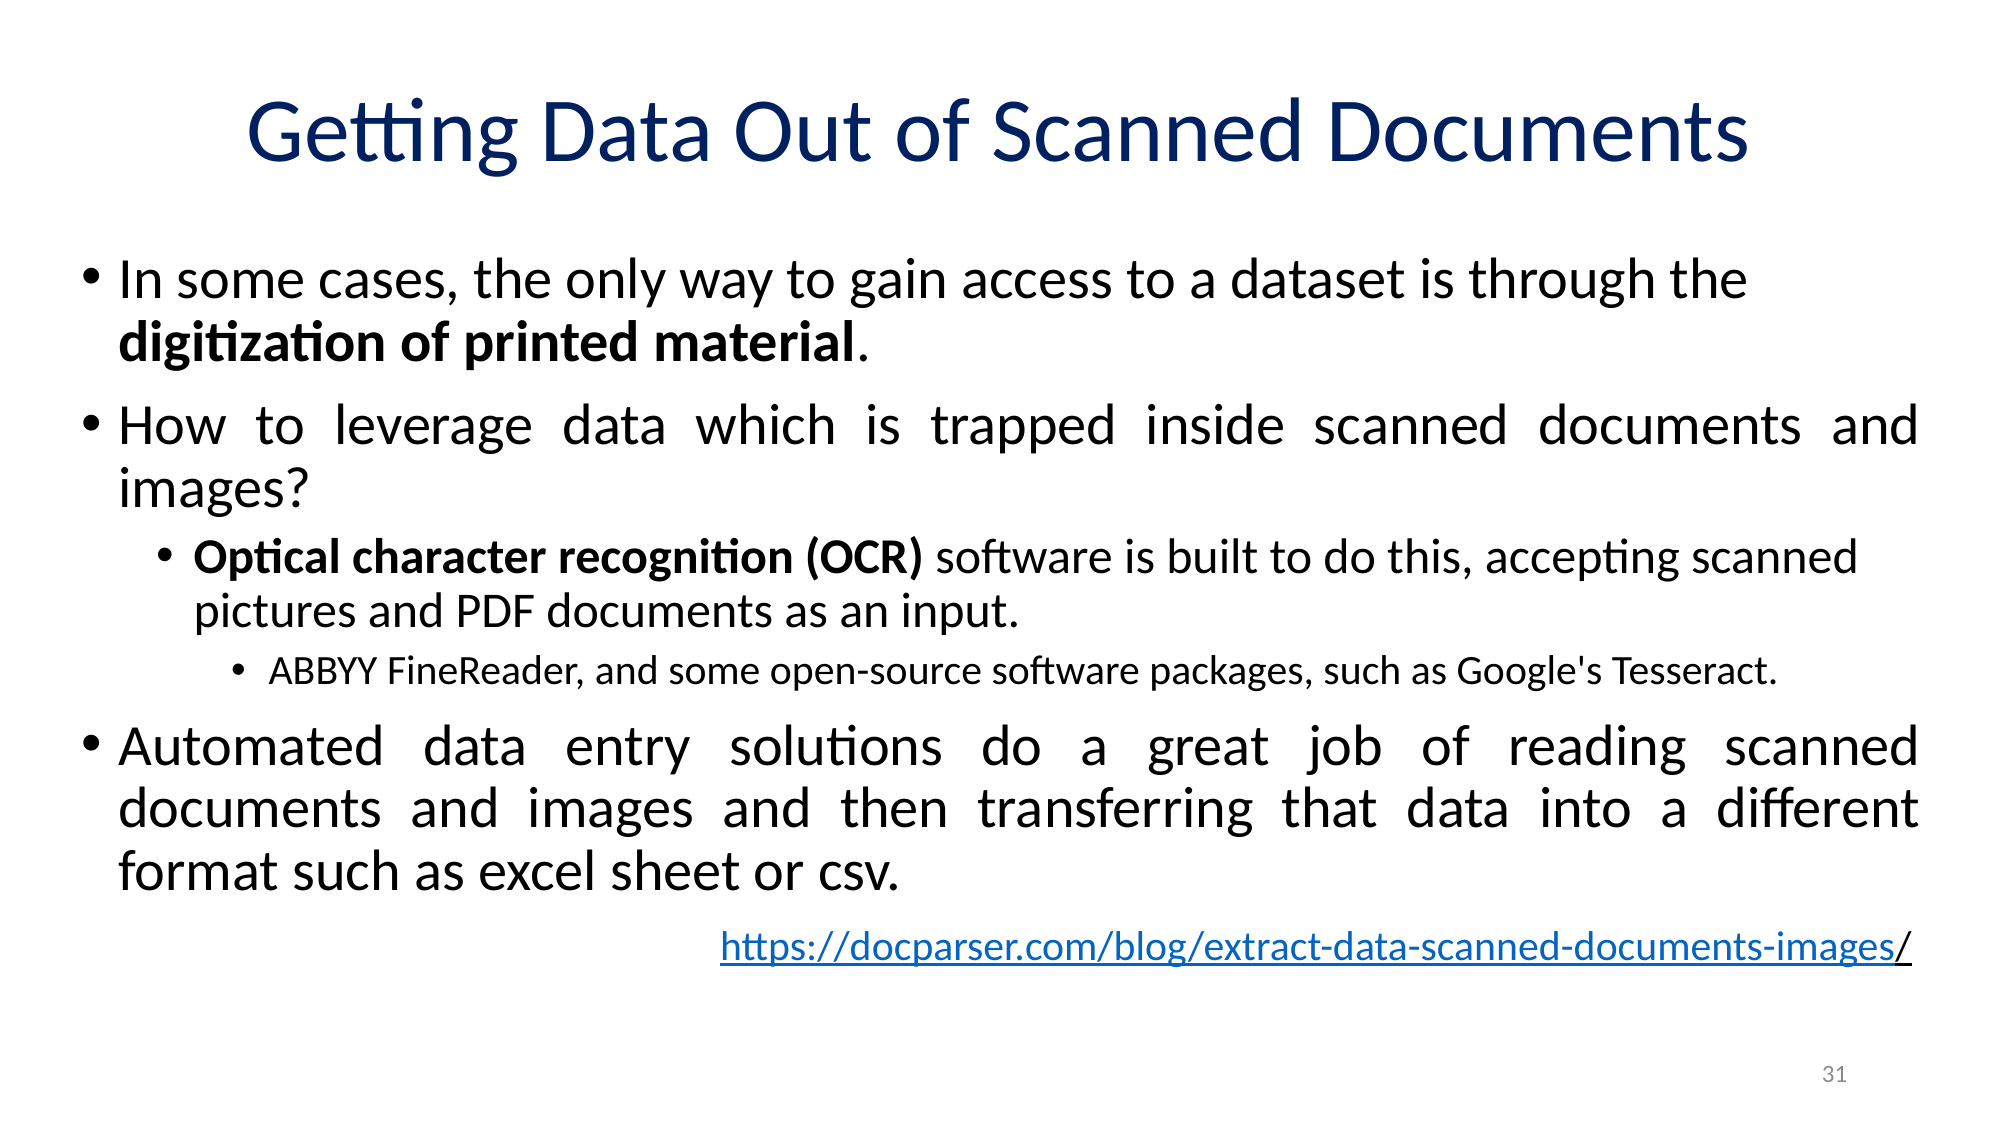

# Getting Data Out of Scanned Documents
In some cases, the only way to gain access to a dataset is through the digitization of printed material.
How to leverage data which is trapped inside scanned documents and images?
Optical character recognition (OCR) software is built to do this, accepting scanned pictures and PDF documents as an input.
ABBYY FineReader, and some open-source software packages, such as Google's Tesseract.
Automated data entry solutions do a great job of reading scanned documents and images and then transferring that data into a different format such as excel sheet or csv.
https://docparser.com/blog/extract-data-scanned-documents-images/
31